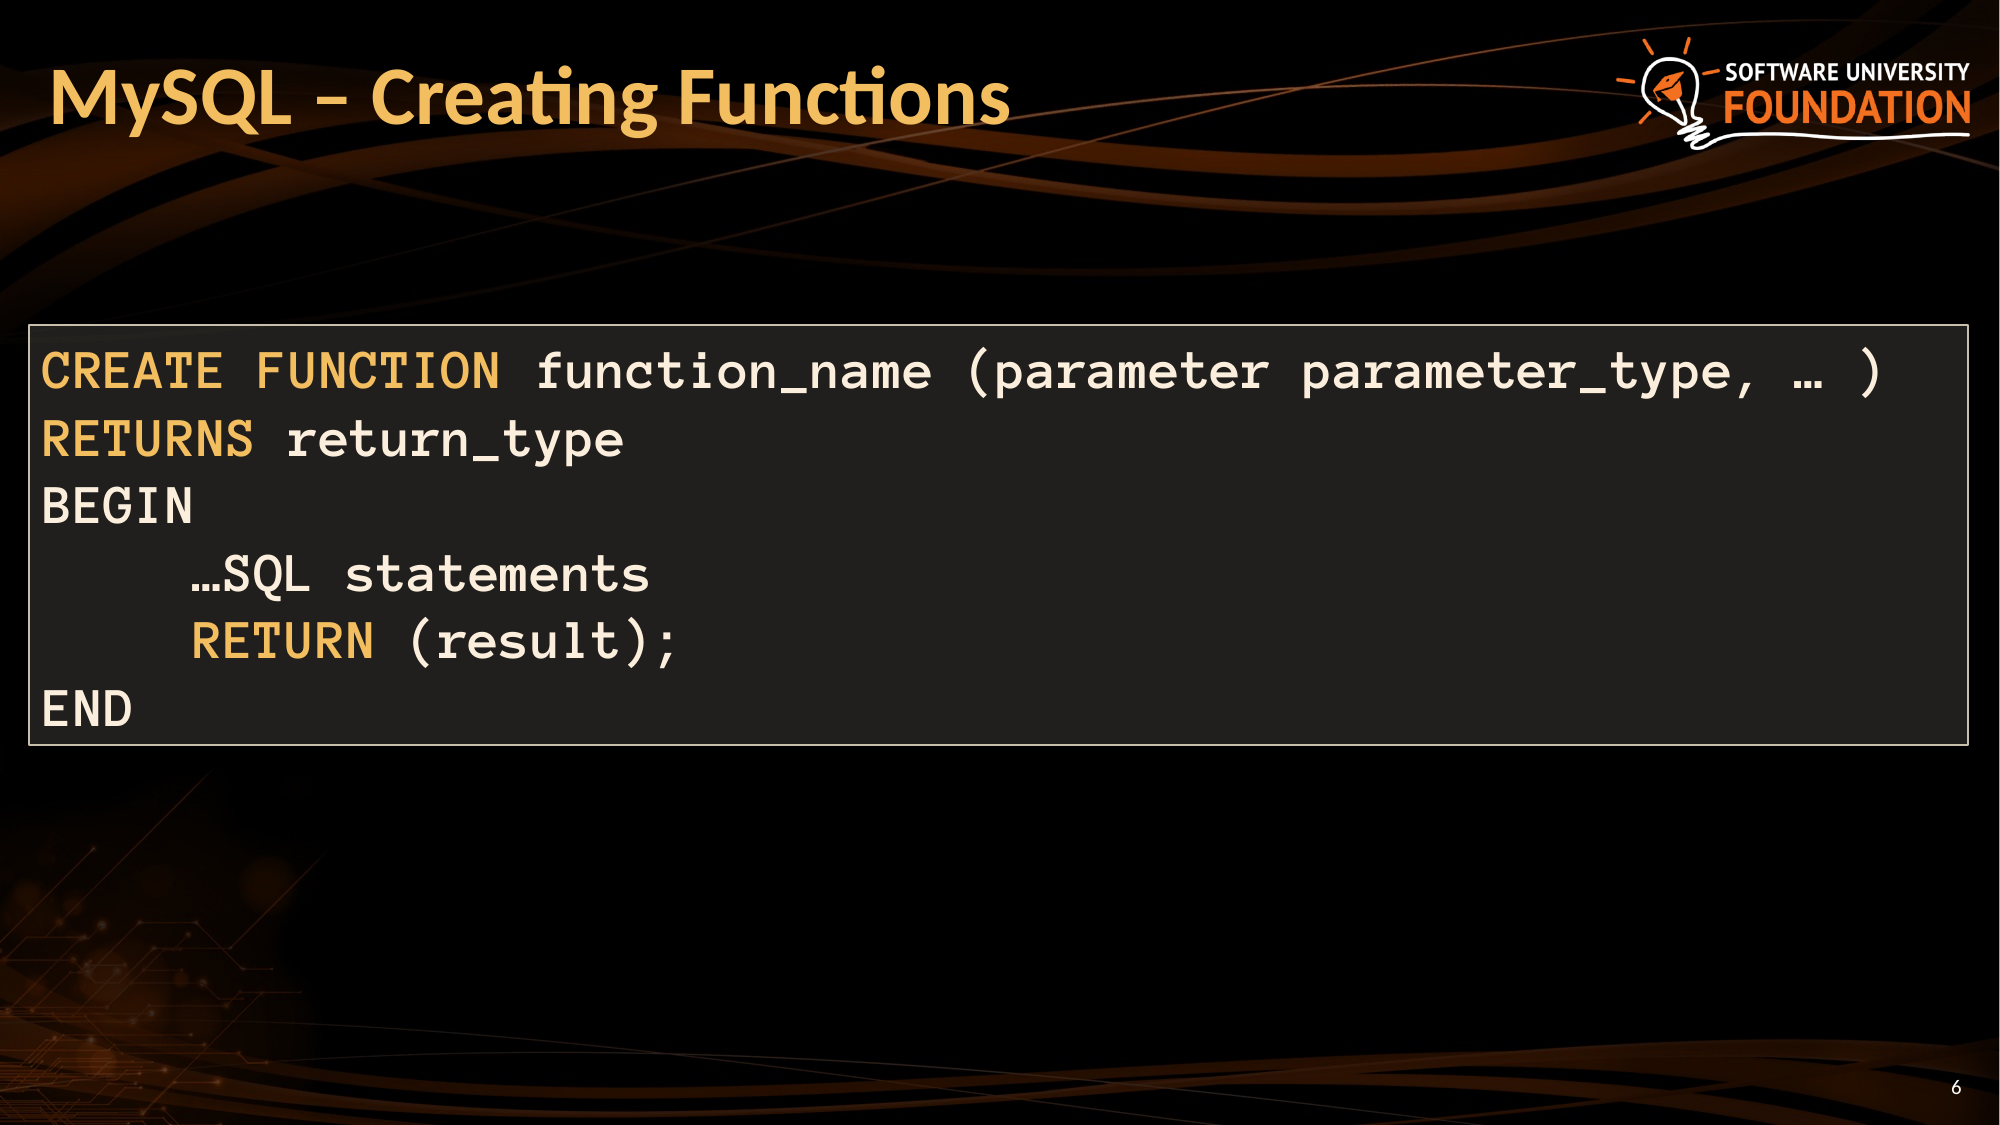

# MySQL – Creating Functions
CREATE FUNCTION function_name (parameter parameter_type, … )
RETURNS return_type
BEGIN
	…SQL statements
	RETURN (result);
END
6